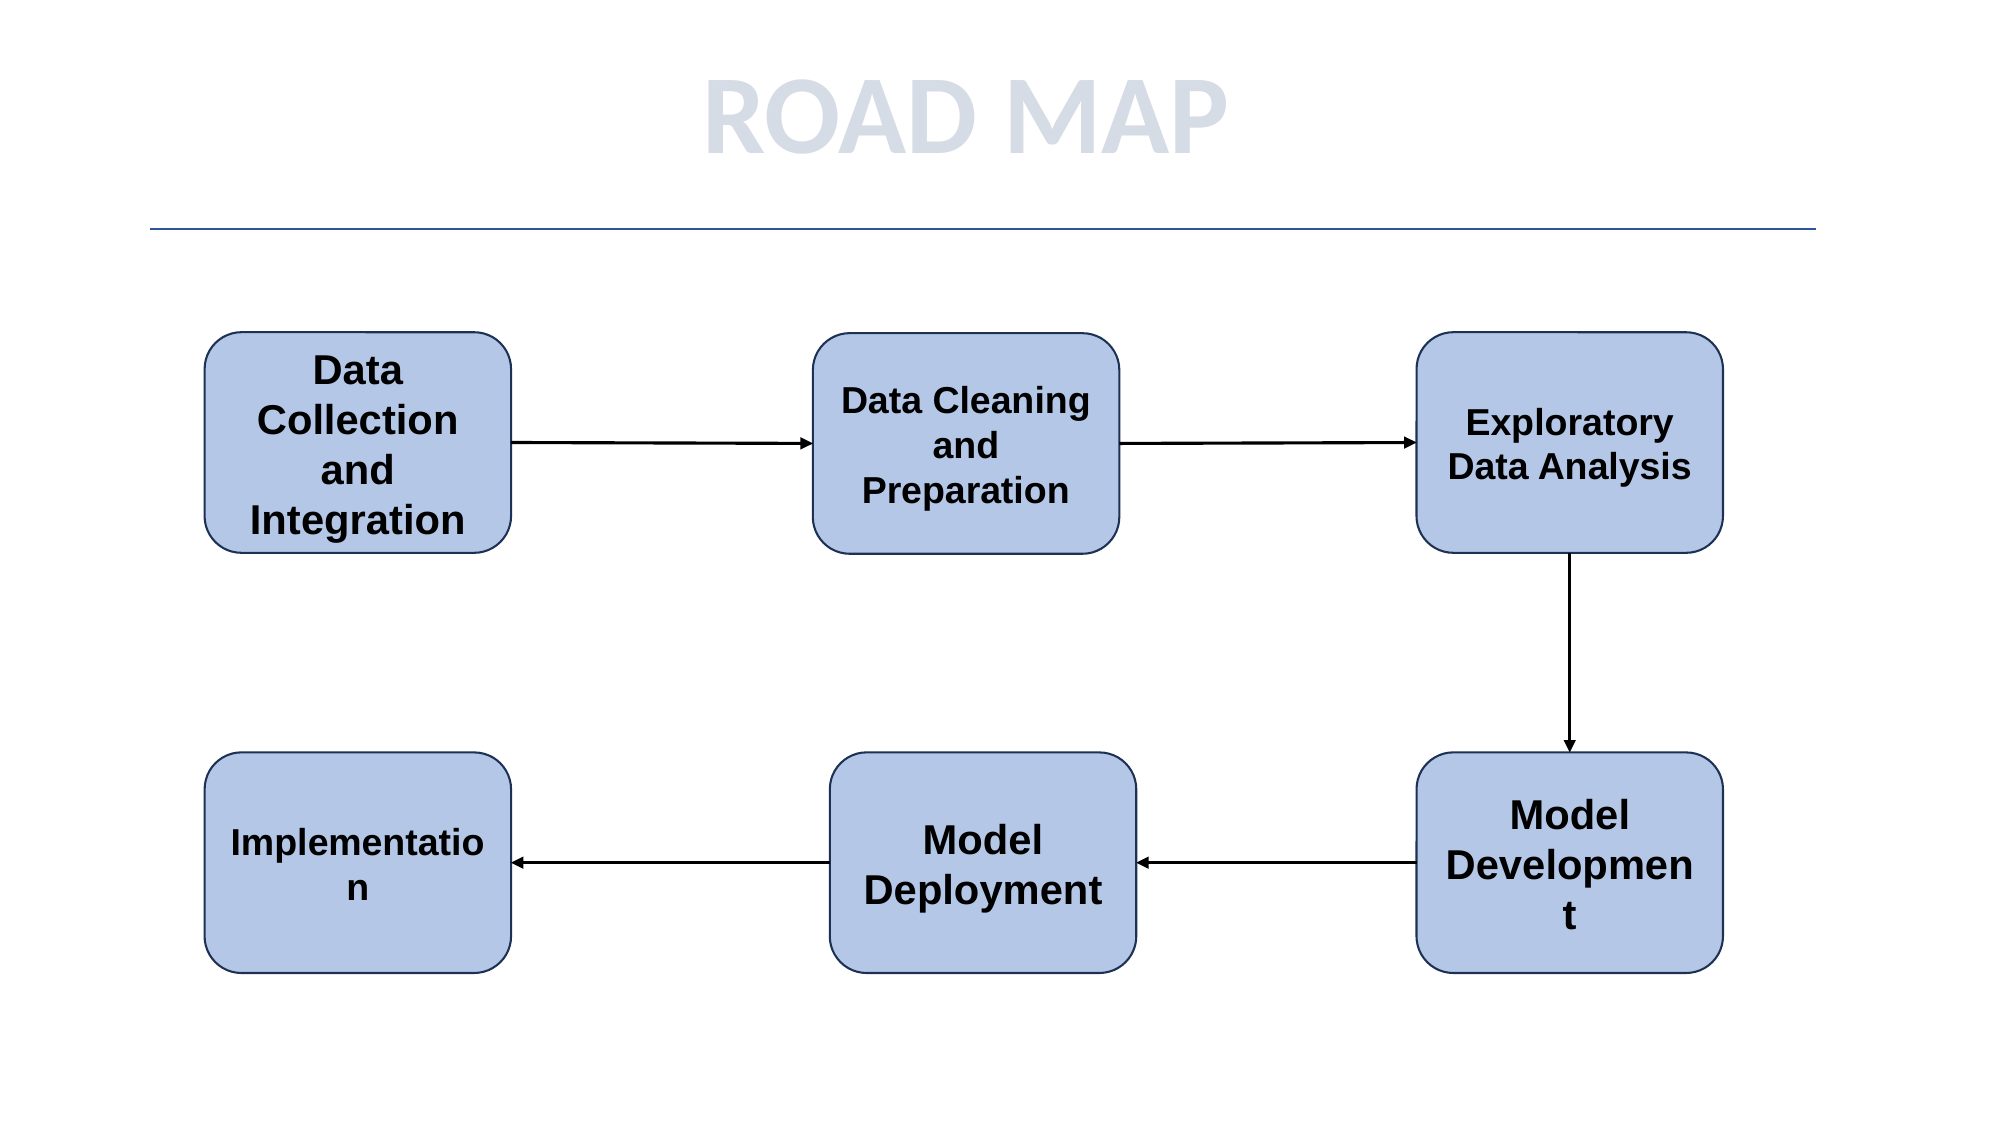

ROAD MAP
Data Collection and Integration
Exploratory Data Analysis
Data Cleaning and Preparation
Implementation
Model Deployment
Model Development